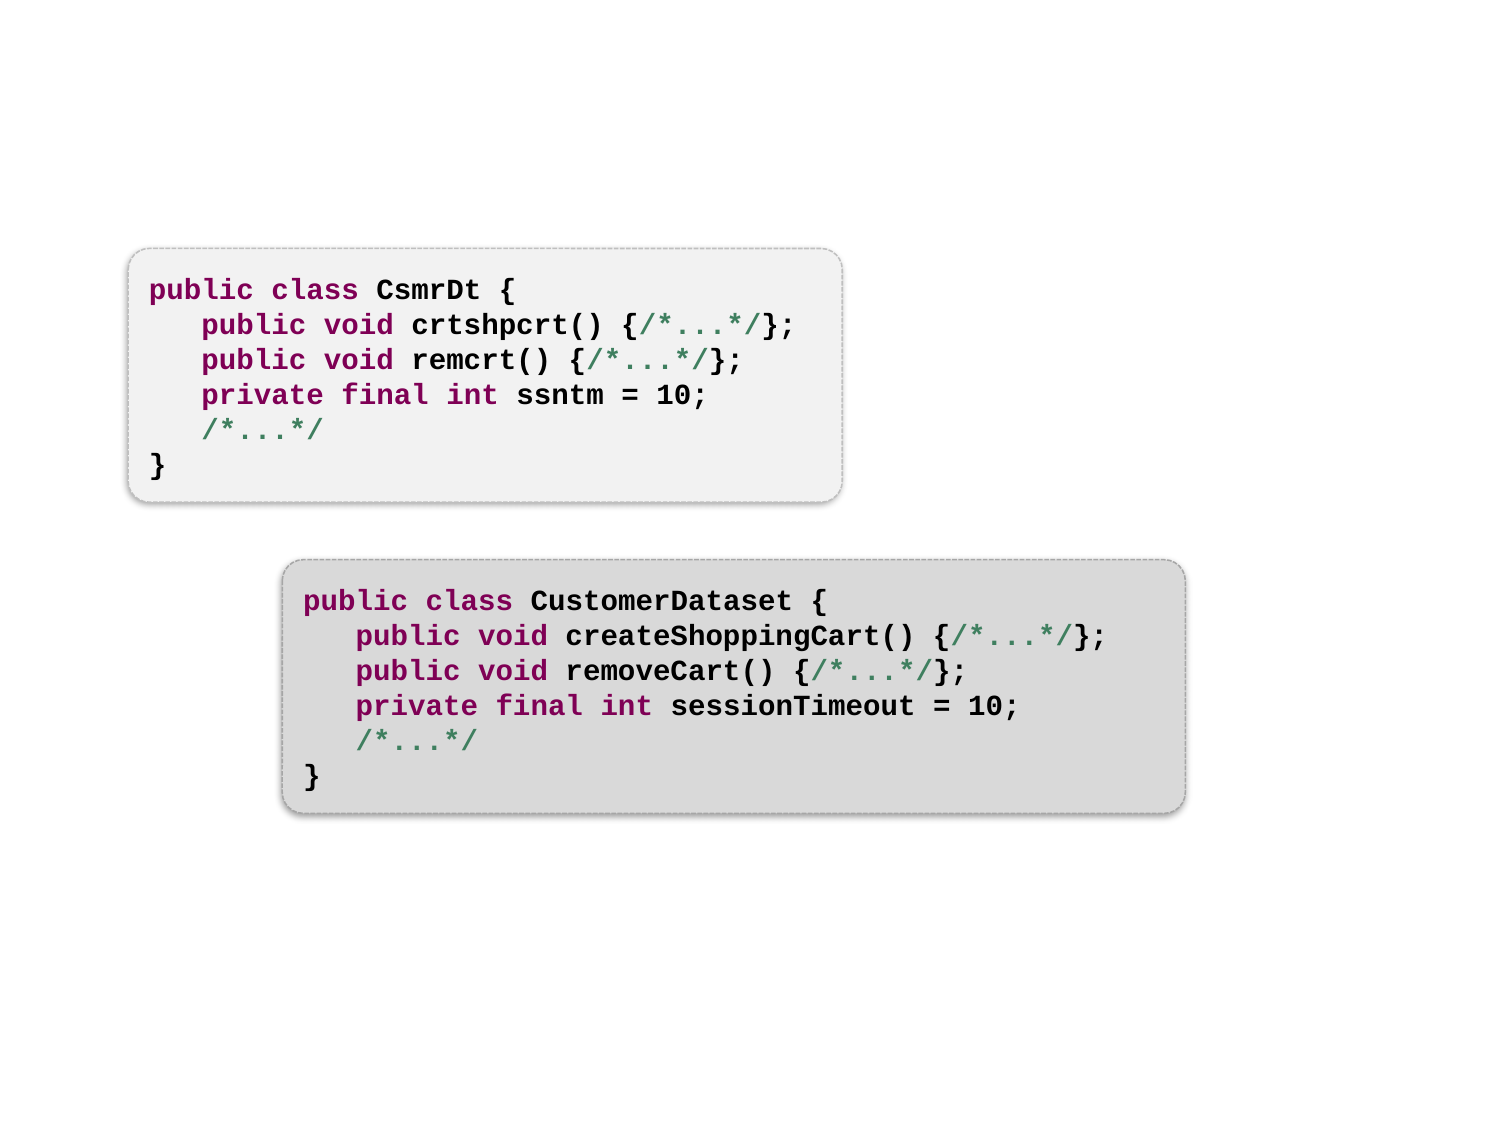

public class CsmrDt {
   public void crtshpcrt() {/*...*/};
   public void remcrt() {/*...*/};
   private final int ssntm = 10;
   /*...*/
}
public class CustomerDataset {
   public void createShoppingCart() {/*...*/};
   public void removeCart() {/*...*/};
   private final int sessionTimeout = 10;
   /*...*/
}